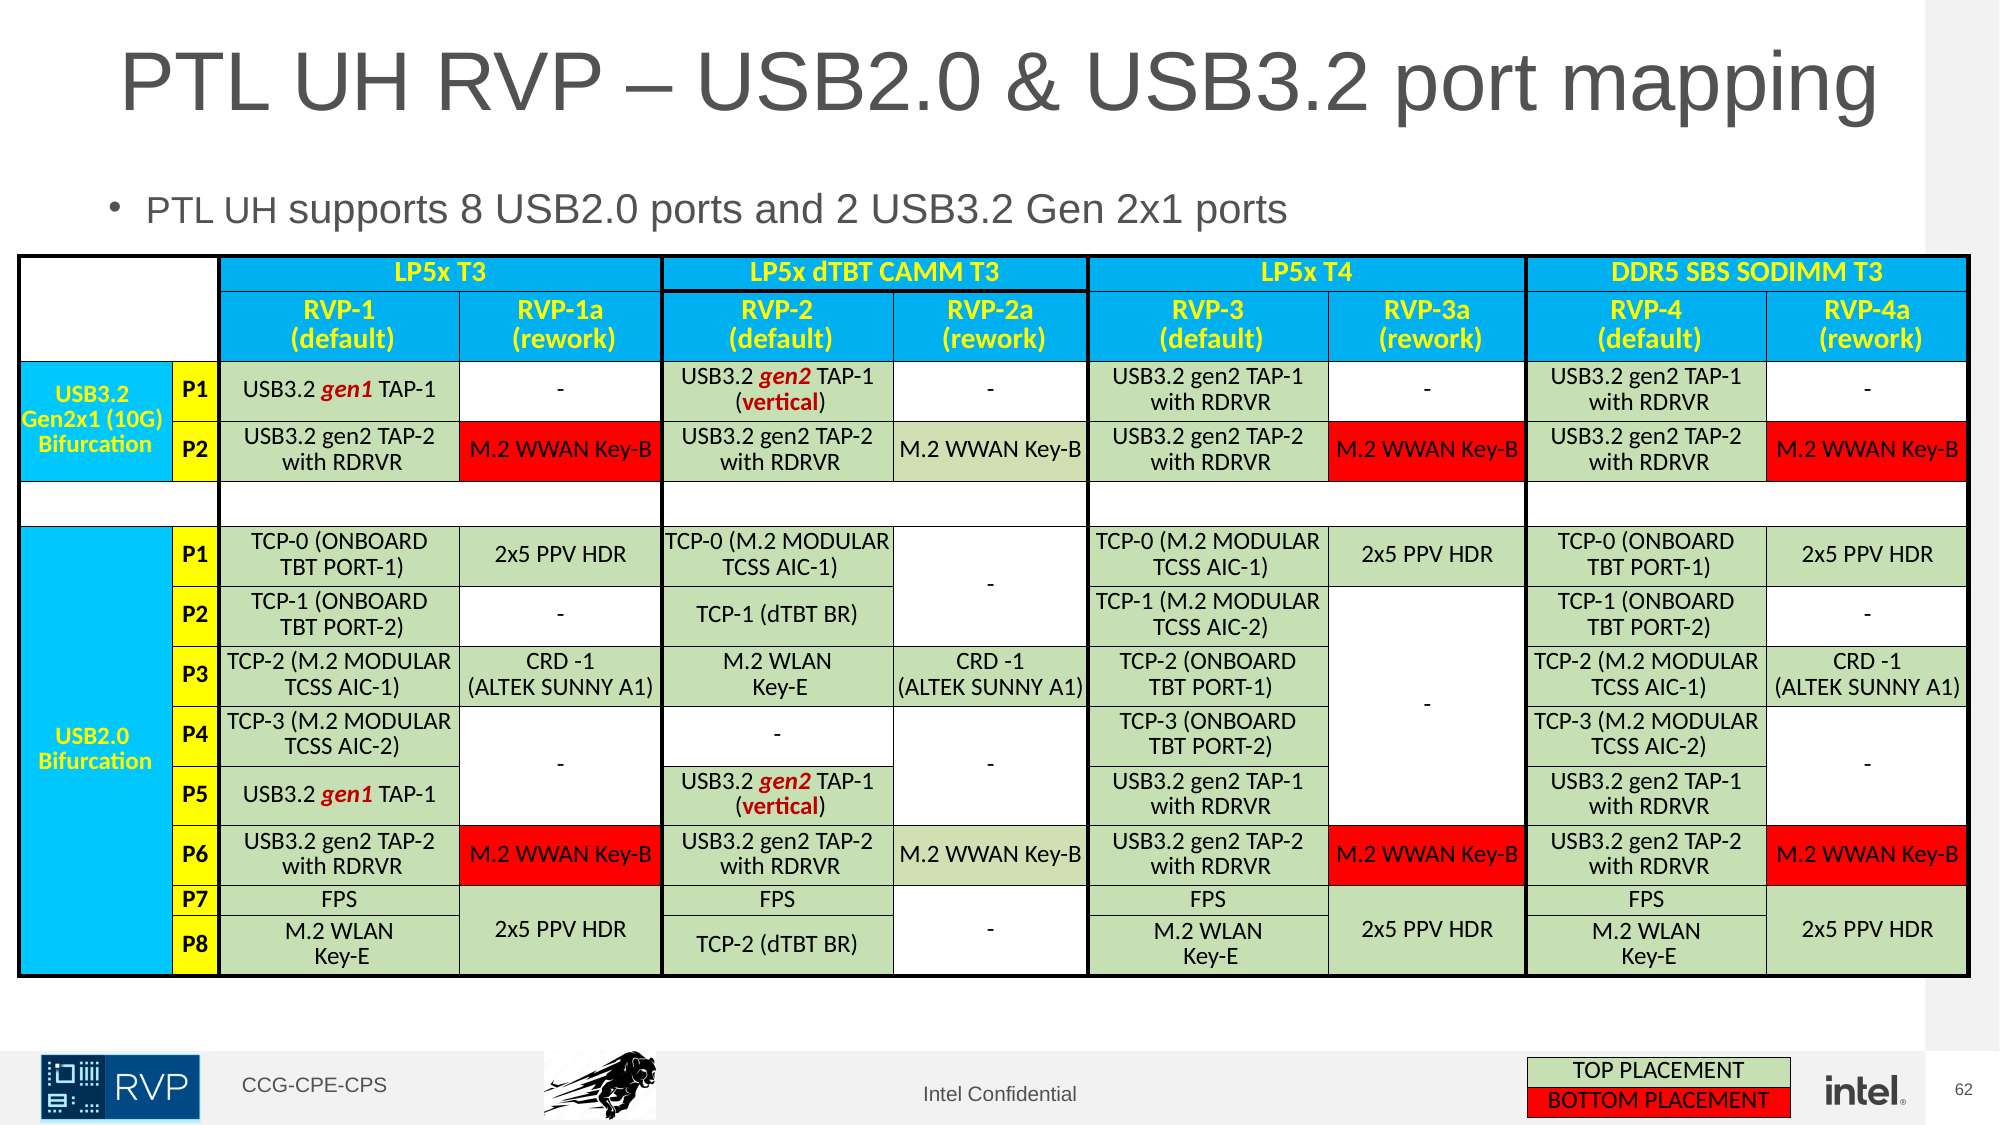

PTL UH RVP – USB2.0 & USB3.2 port mapping
PTL UH supports 8 USB2.0 ports and 2 USB3.2 Gen 2x1 ports
|  |  |  | LP5x T3 |  | LP5x dTBT CAMM T3 |  | LP5x T4 |  | DDR5 SBS SODIMM T3 |  |
| --- | --- | --- | --- | --- | --- | --- | --- | --- | --- | --- |
|  |  |  | RVP-1 (default) | RVP-1a (rework) | RVP-2 (default) | RVP-2a (rework) | RVP-3 (default) | RVP-3a (rework) | RVP-4 (default) | RVP-4a (rework) |
| USB3.2 Gen2x1 (10G) Bifurcation |  | P1 | USB3.2 gen1 TAP-1 | - | USB3.2 gen2 TAP-1 (vertical) | - | USB3.2 gen2 TAP-1 with RDRVR | - | USB3.2 gen2 TAP-1 with RDRVR | - |
|  |  | P2 | USB3.2 gen2 TAP-2 with RDRVR | M.2 WWAN Key-B | USB3.2 gen2 TAP-2 with RDRVR | M.2 WWAN Key-B | USB3.2 gen2 TAP-2 with RDRVR | M.2 WWAN Key-B | USB3.2 gen2 TAP-2 with RDRVR | M.2 WWAN Key-B |
|  |  |  |  |  |  |  |  |  |  |  |
| USB2.0 Bifurcation |  | P1 | TCP-0 (ONBOARD TBT PORT-1) | 2x5 PPV HDR | TCP-0 (M.2 MODULAR TCSS AIC-1) | - | TCP-0 (M.2 MODULAR TCSS AIC-1) | 2x5 PPV HDR | TCP-0 (ONBOARD TBT PORT-1) | 2x5 PPV HDR |
|  |  | P2 | TCP-1 (ONBOARD TBT PORT-2) | - | TCP-1 (dTBT BR) |  | TCP-1 (M.2 MODULAR TCSS AIC-2) | - | TCP-1 (ONBOARD TBT PORT-2) | - |
|  |  | P3 | TCP-2 (M.2 MODULAR TCSS AIC-1) | CRD -1 (ALTEK SUNNY A1) | M.2 WLAN Key-E | CRD -1 (ALTEK SUNNY A1) | TCP-2 (ONBOARD TBT PORT-1) |  | TCP-2 (M.2 MODULAR TCSS AIC-1) | CRD -1 (ALTEK SUNNY A1) |
|  |  | P4 | TCP-3 (M.2 MODULAR TCSS AIC-2) | - | - | - | TCP-3 (ONBOARD TBT PORT-2) |  | TCP-3 (M.2 MODULAR TCSS AIC-2) | - |
|  |  | P5 | USB3.2 gen1 TAP-1 |  | USB3.2 gen2 TAP-1 (vertical) |  | USB3.2 gen2 TAP-1 with RDRVR |  | USB3.2 gen2 TAP-1 with RDRVR |  |
|  |  | P6 | USB3.2 gen2 TAP-2 with RDRVR | M.2 WWAN Key-B | USB3.2 gen2 TAP-2 with RDRVR | M.2 WWAN Key-B | USB3.2 gen2 TAP-2 with RDRVR | M.2 WWAN Key-B | USB3.2 gen2 TAP-2 with RDRVR | M.2 WWAN Key-B |
|  |  | P7 | FPS | 2x5 PPV HDR | FPS | - | FPS | 2x5 PPV HDR | FPS | 2x5 PPV HDR |
|  |  | P8 | M.2 WLAN Key-E |  | TCP-2 (dTBT BR) |  | M.2 WLAN Key-E |  | M.2 WLAN Key-E |  |
| TOP PLACEMENT |
| --- |
| BOTTOM PLACEMENT |